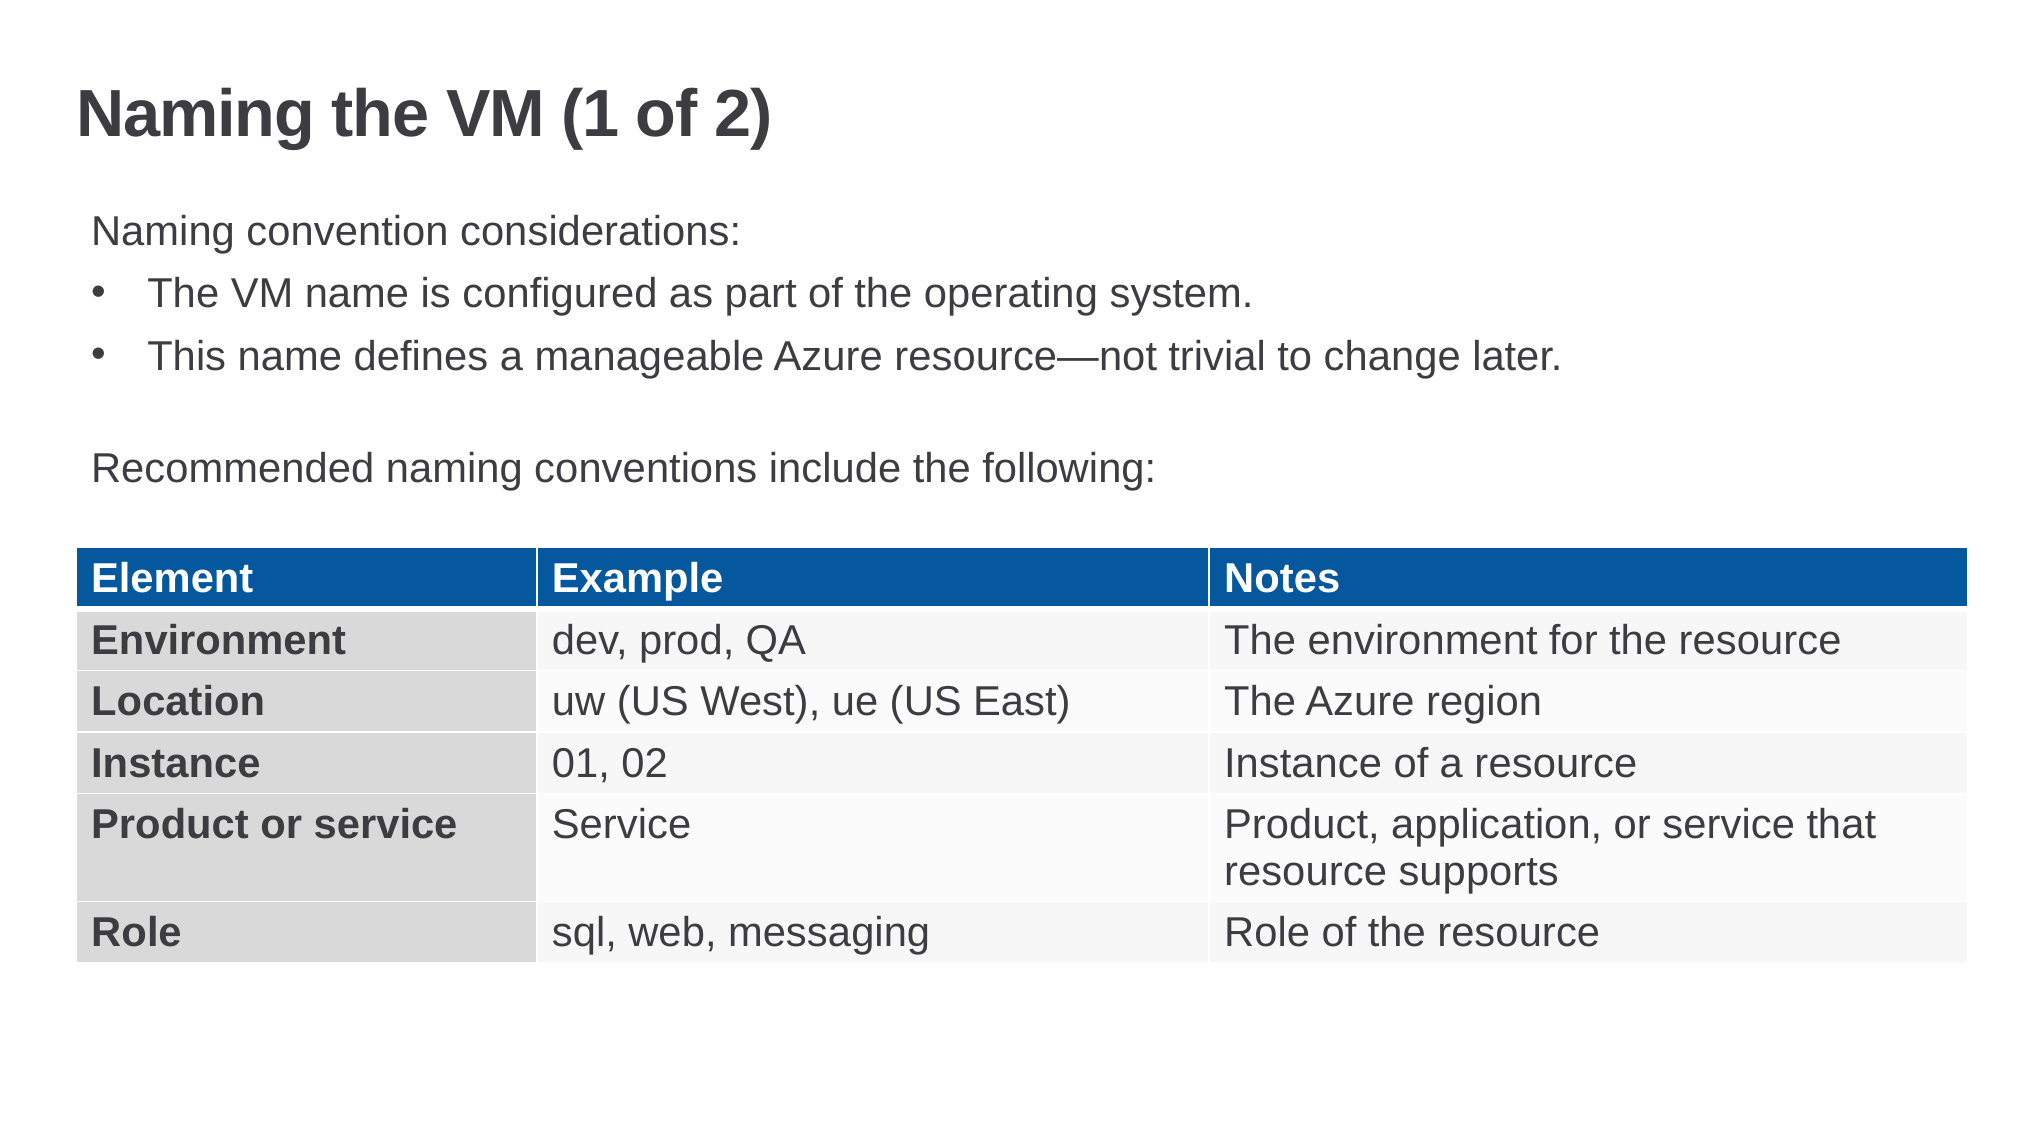

# Naming the VM (1 of 2)
Naming convention considerations:
The VM name is configured as part of the operating system.
This name defines a manageable Azure resource—not trivial to change later.

Recommended naming conventions include the following:
| Element | Example | Notes |
| --- | --- | --- |
| Environment | dev, prod, QA | The environment for the resource |
| Location | uw (US West), ue (US East) | The Azure region |
| Instance | 01, 02 | Instance of a resource |
| Product or service | Service | Product, application, or service that resource supports |
| Role | sql, web, messaging | Role of the resource |